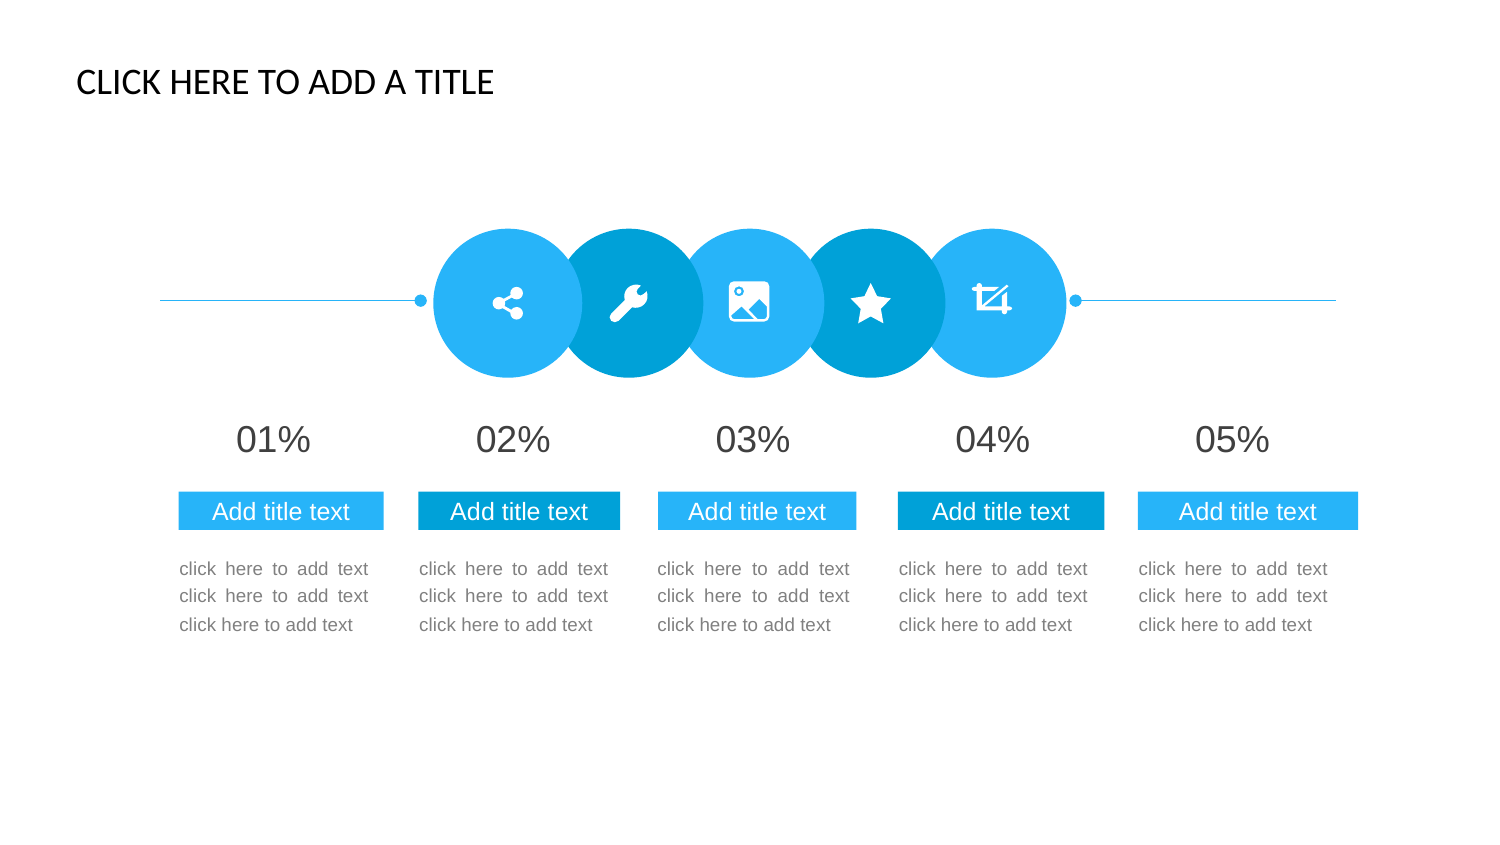

01%
Add title text
click here to add text click here to add text click here to add text
02%
Add title text
click here to add text click here to add text click here to add text
03%
Add title text
click here to add text click here to add text click here to add text
04%
Add title text
click here to add text click here to add text click here to add text
05%
Add title text
click here to add text click here to add text click here to add text